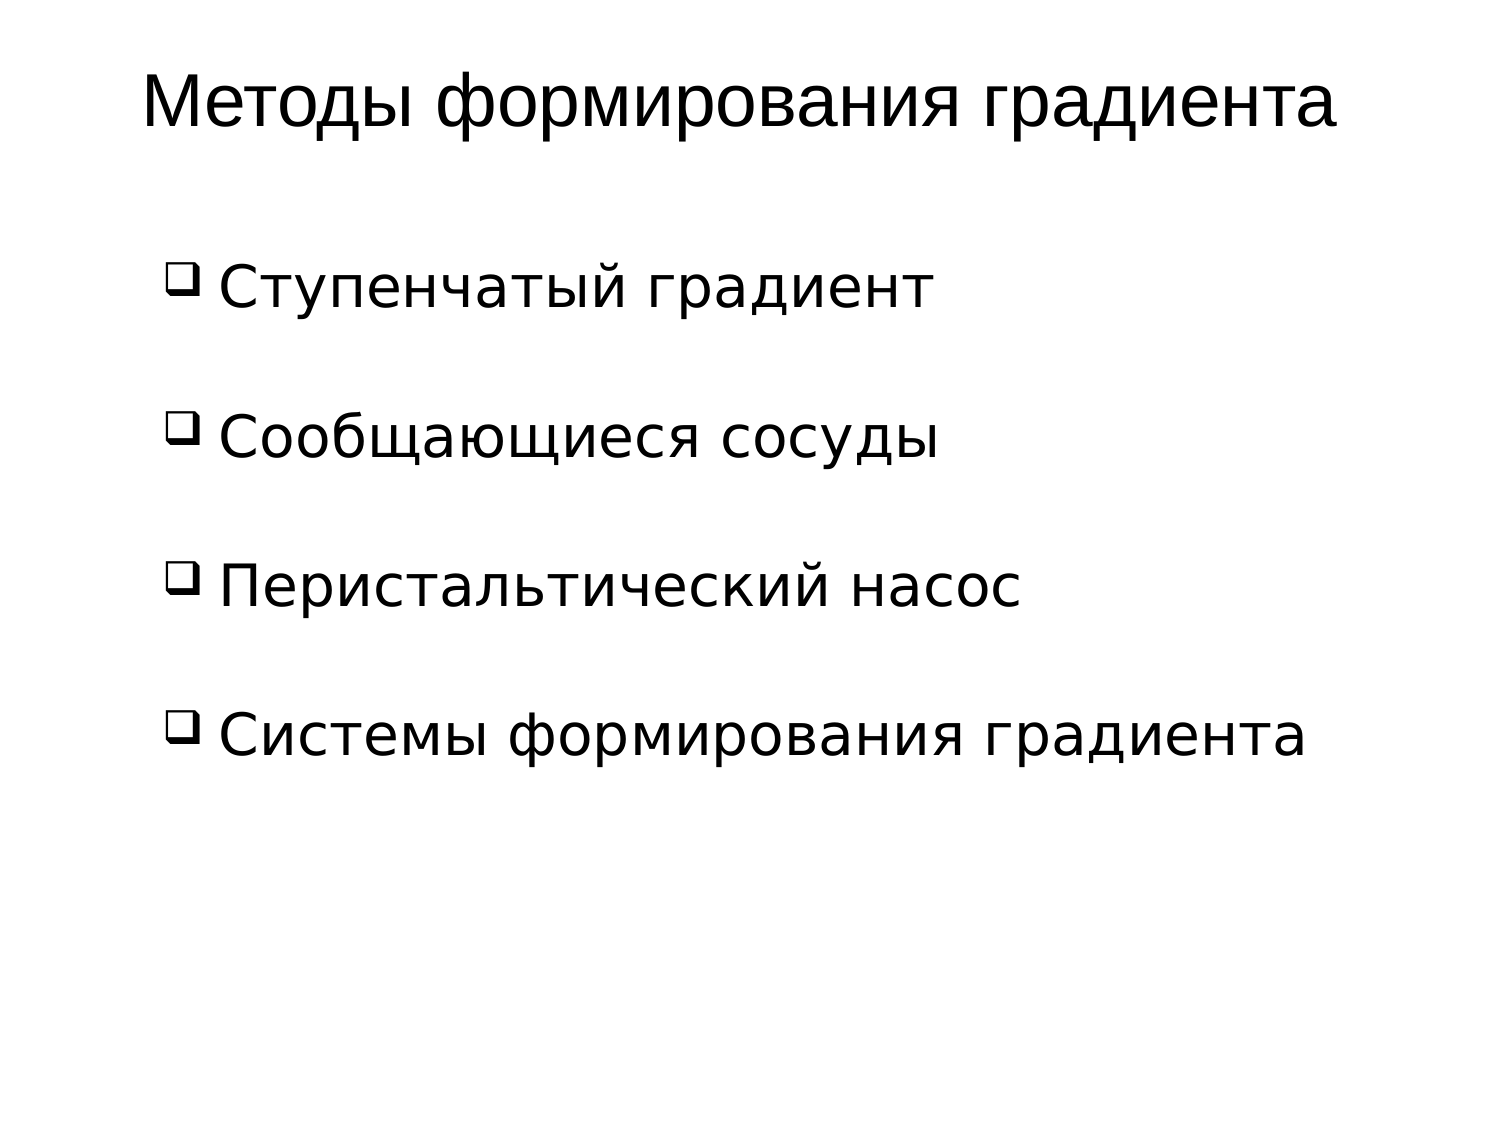

# Методы формирования градиента
Ступенчатый градиент

Сообщающиеся сосуды

Перистальтический насос

Системы формирования градиента